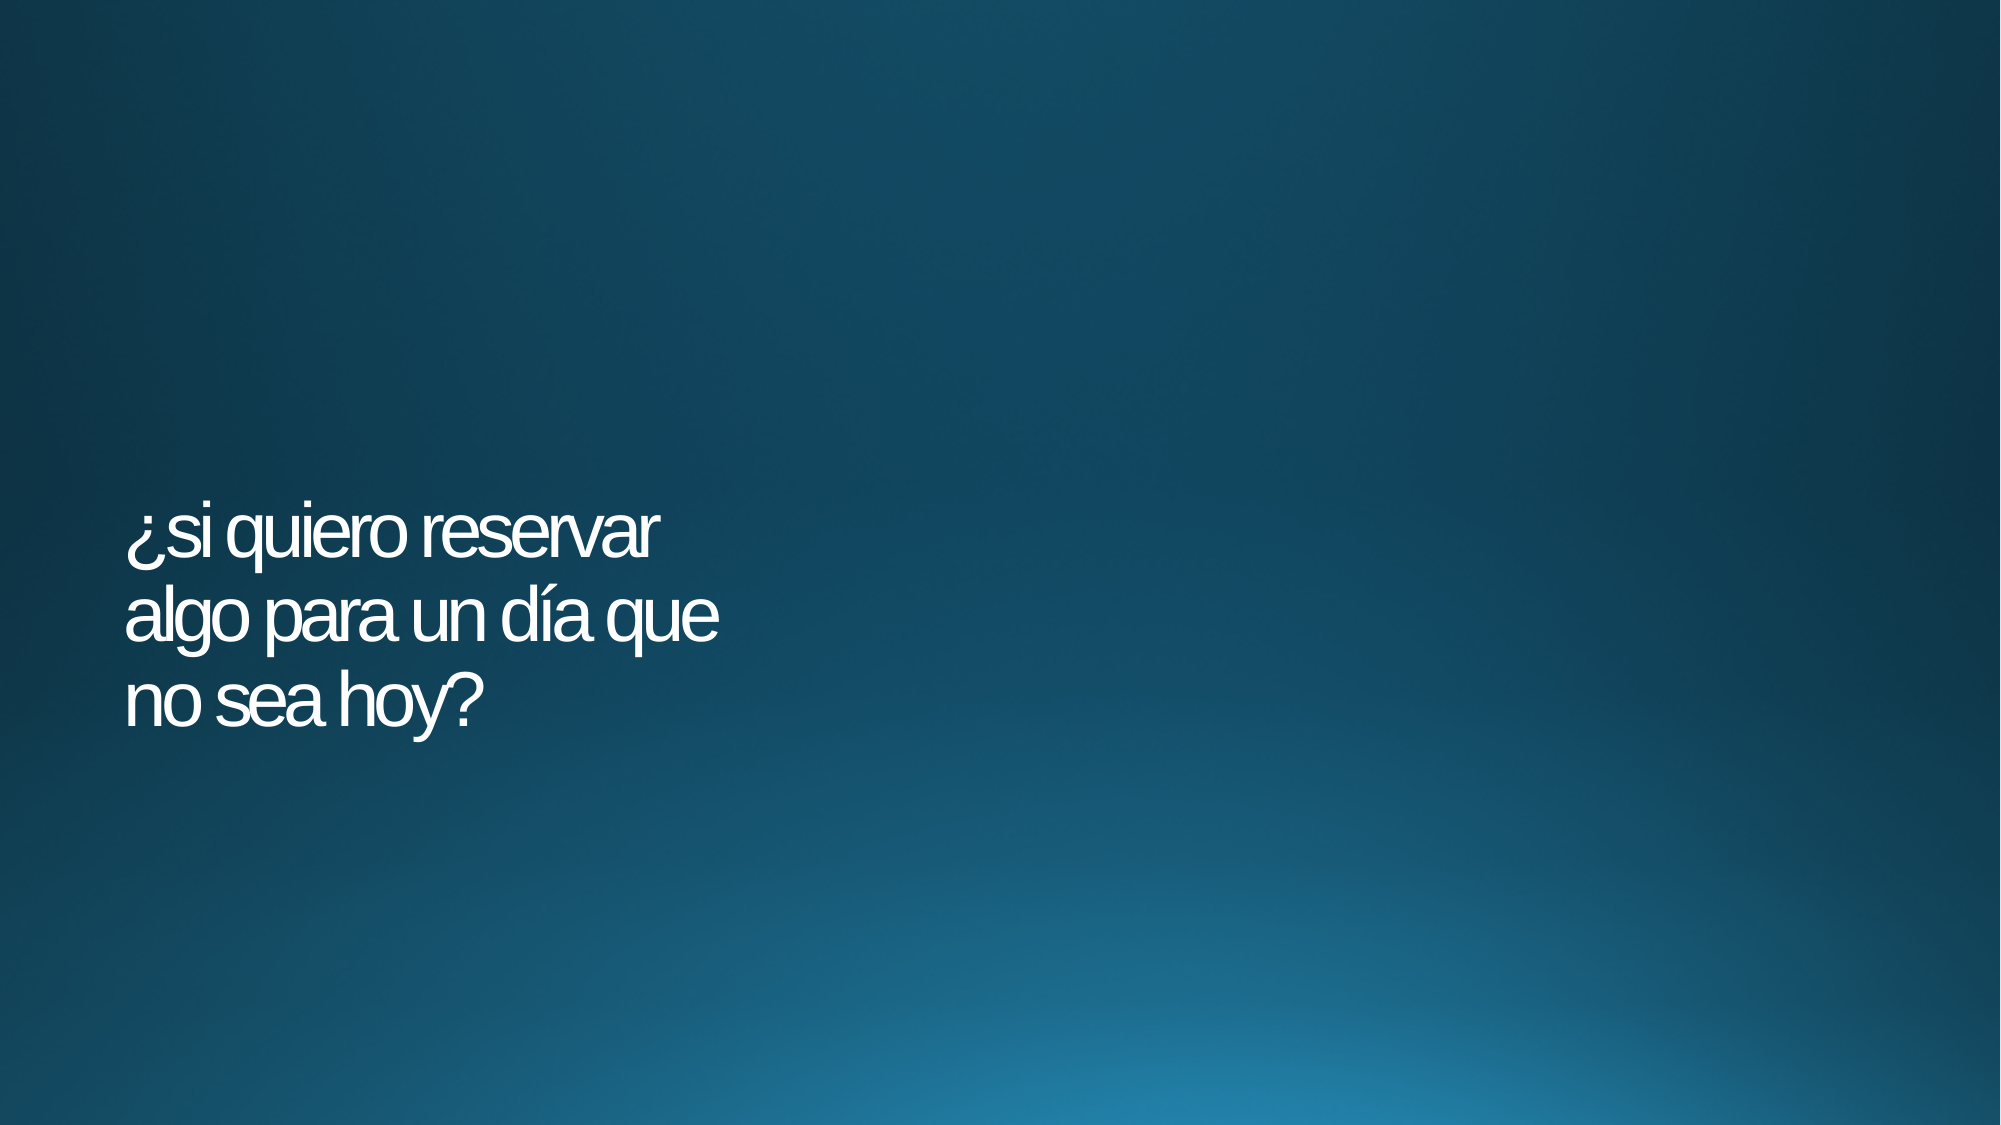

# ¿si quiero reservar algo para un día que no sea hoy?